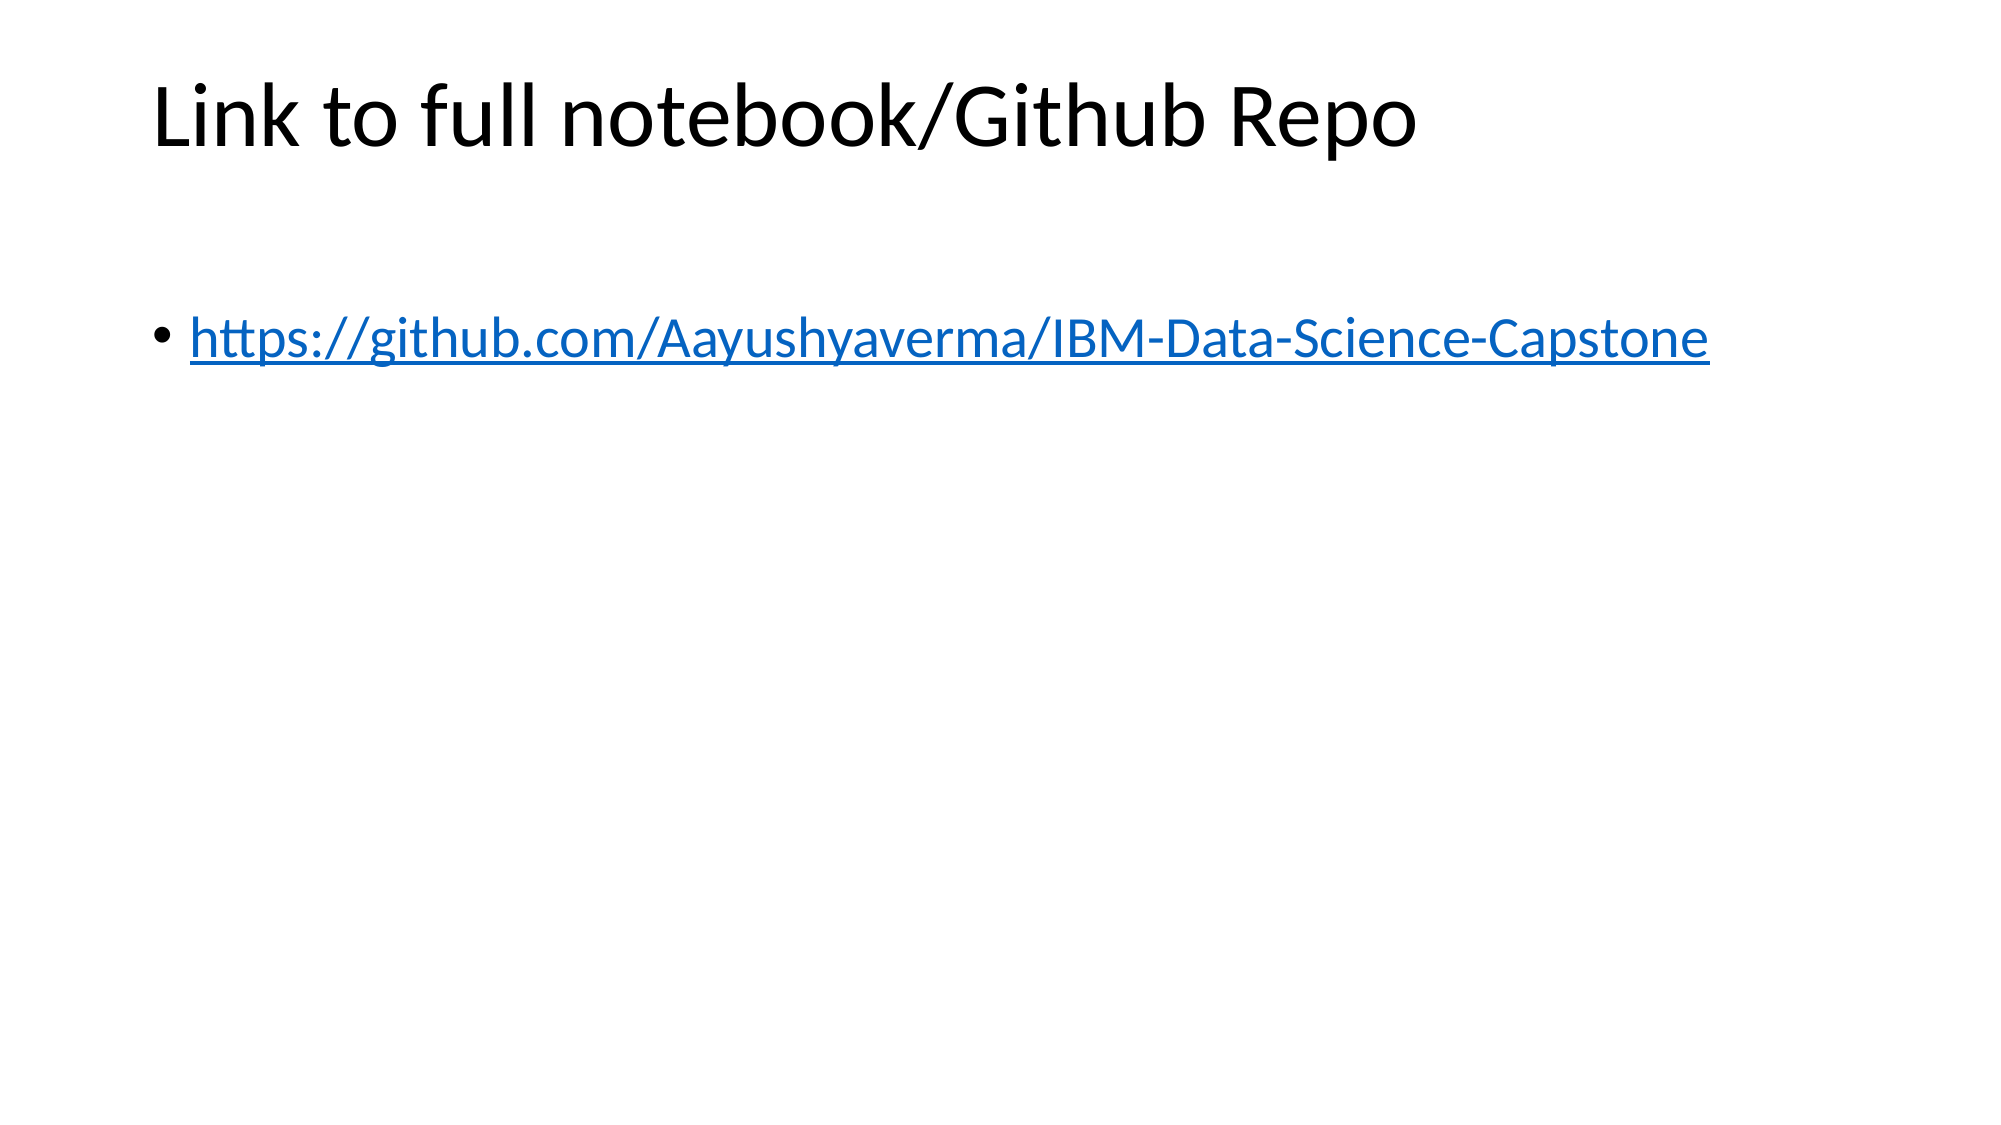

# Link to full notebook/Github Repo
https://github.com/Aayushyaverma/IBM-Data-Science-Capstone